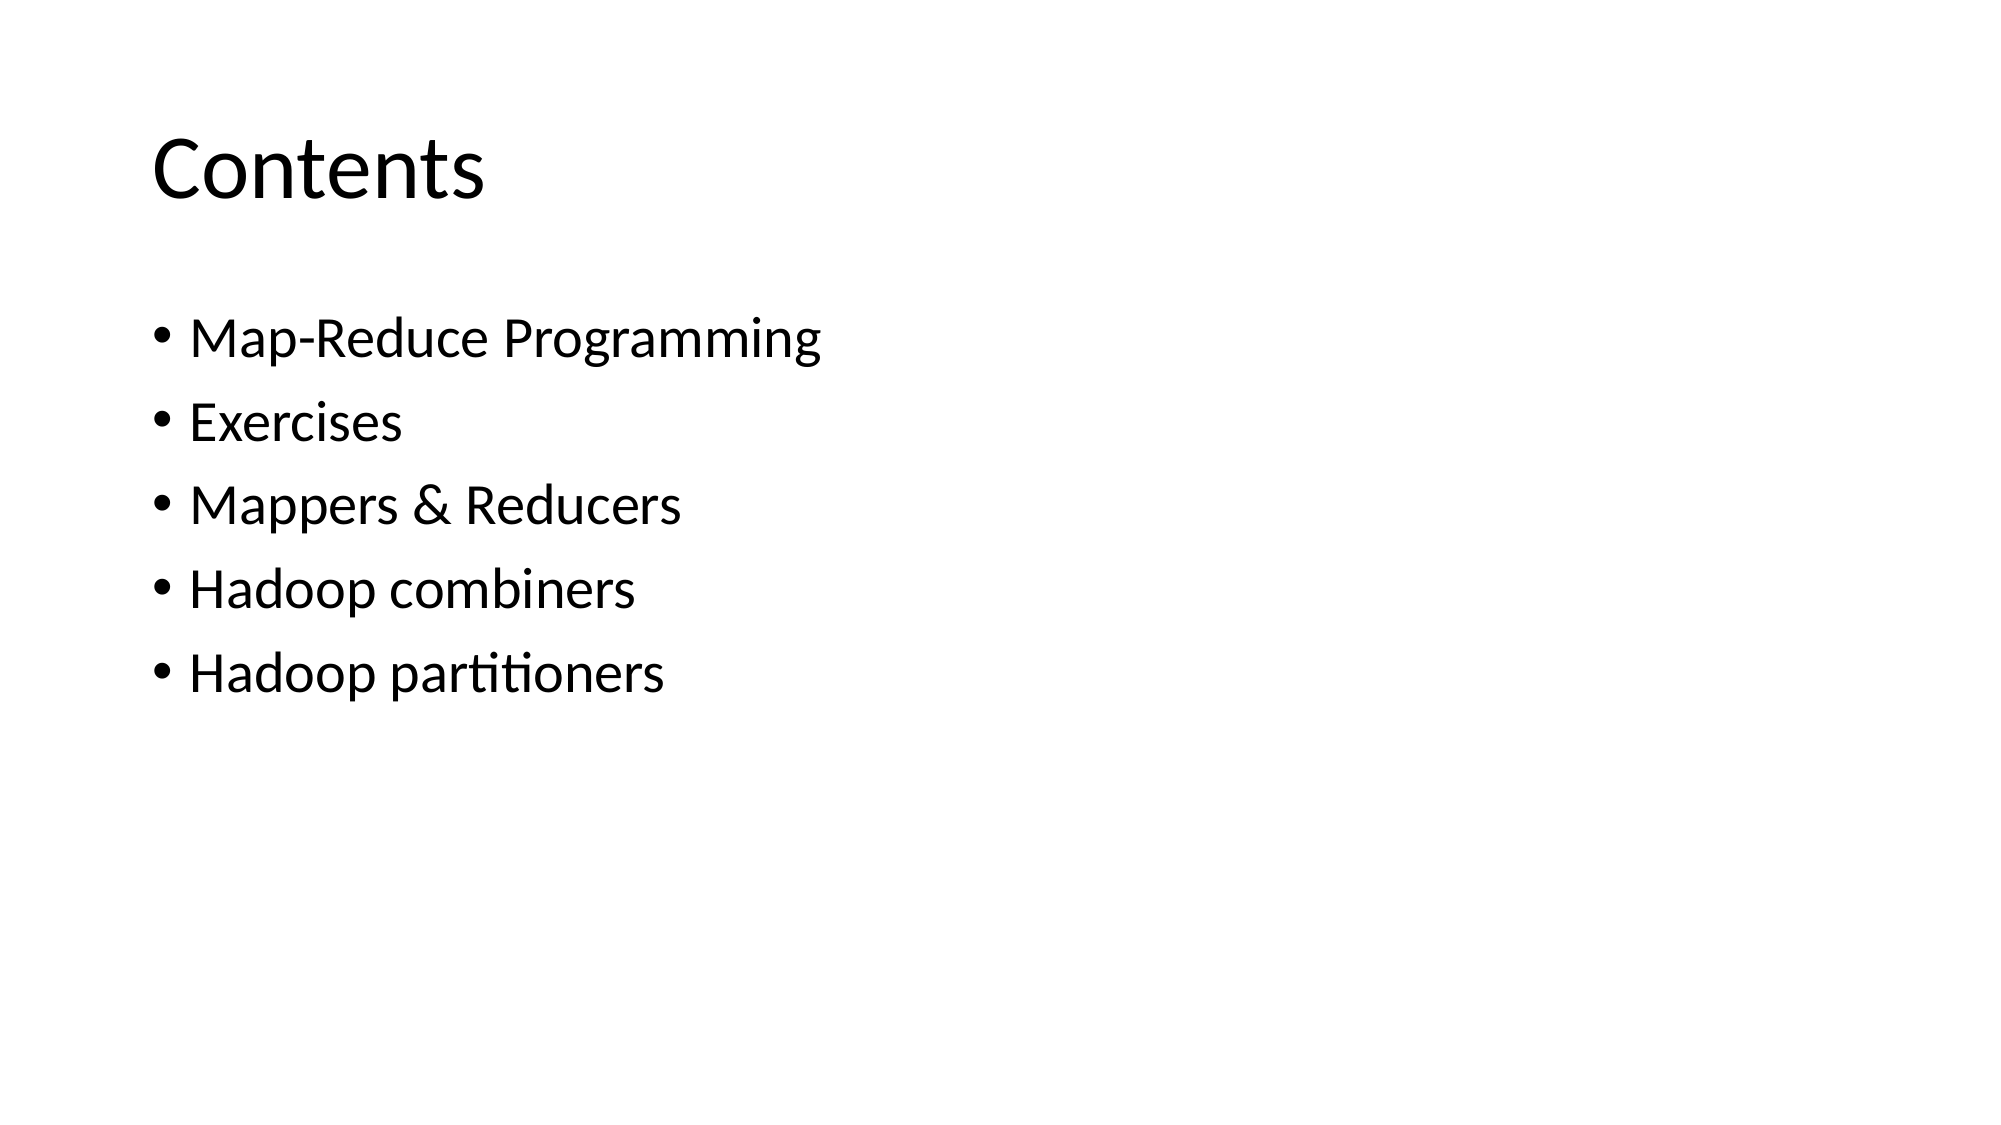

# Contents
Map-Reduce Programming
Exercises
Mappers & Reducers
Hadoop combiners
Hadoop partitioners